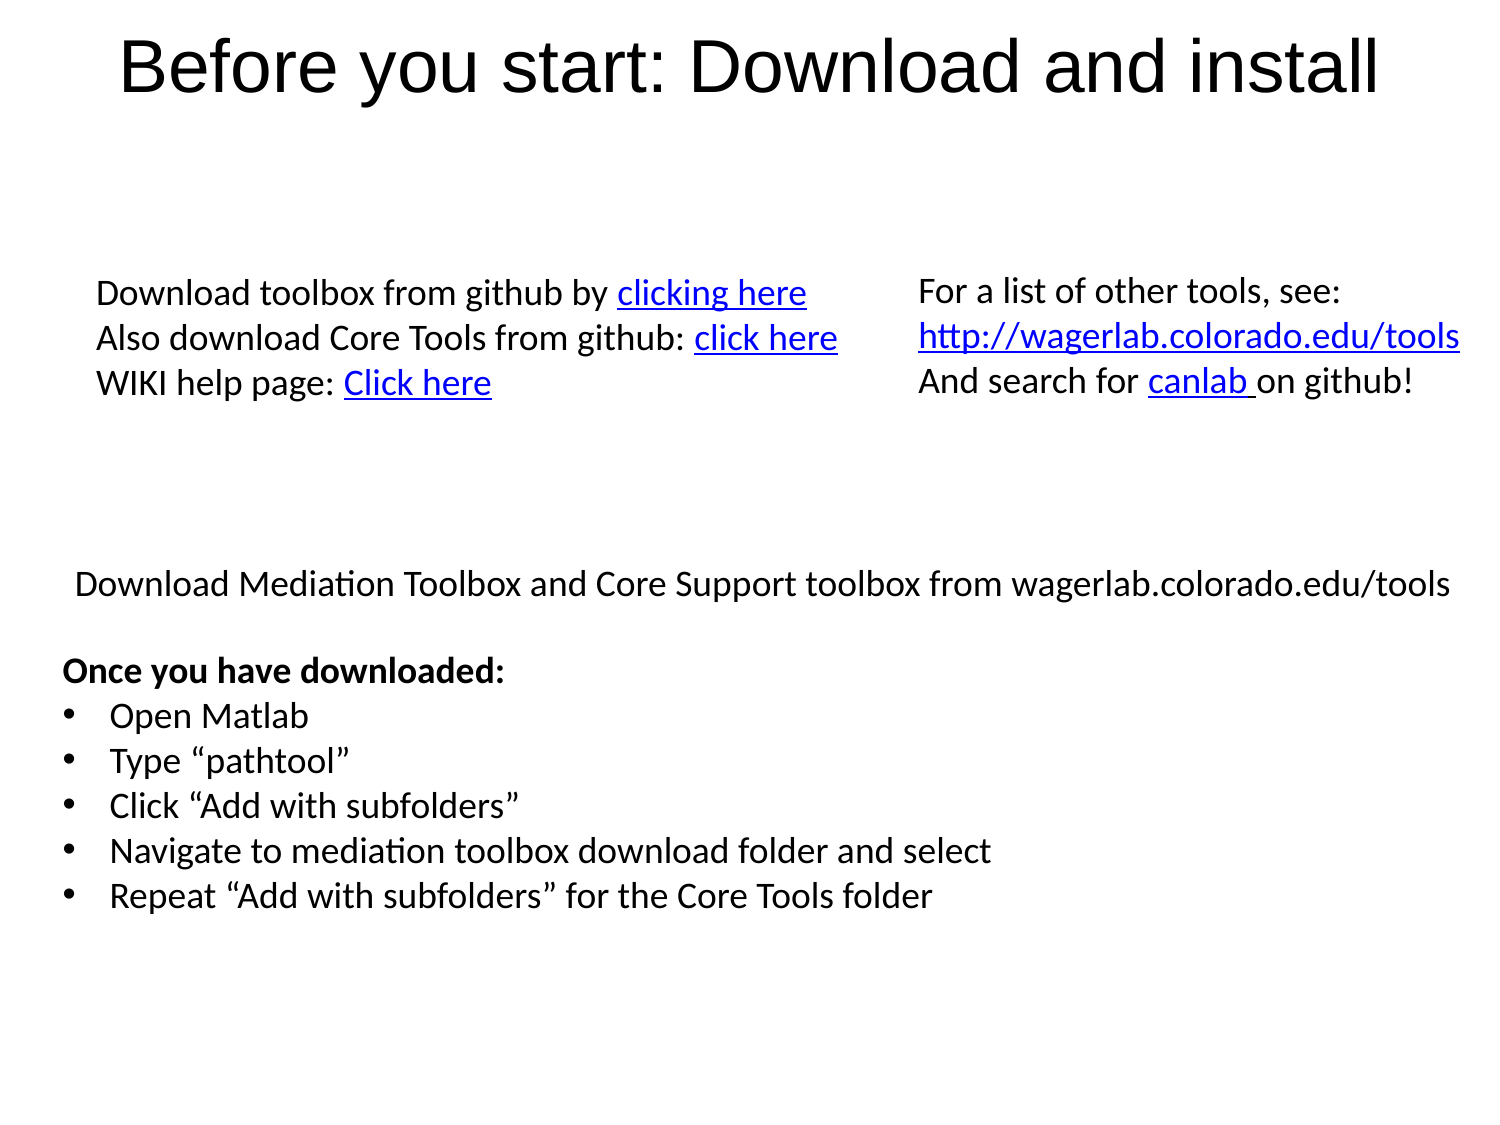

# Before you start: Download and install
For a list of other tools, see:
http://wagerlab.colorado.edu/tools
And search for canlab on github!
Download toolbox from github by clicking here
Also download Core Tools from github: click here
WIKI help page: Click here
Download Mediation Toolbox and Core Support toolbox from wagerlab.colorado.edu/tools

Once you have downloaded:
Open Matlab
Type “pathtool”
Click “Add with subfolders”
Navigate to mediation toolbox download folder and select
Repeat “Add with subfolders” for the Core Tools folder